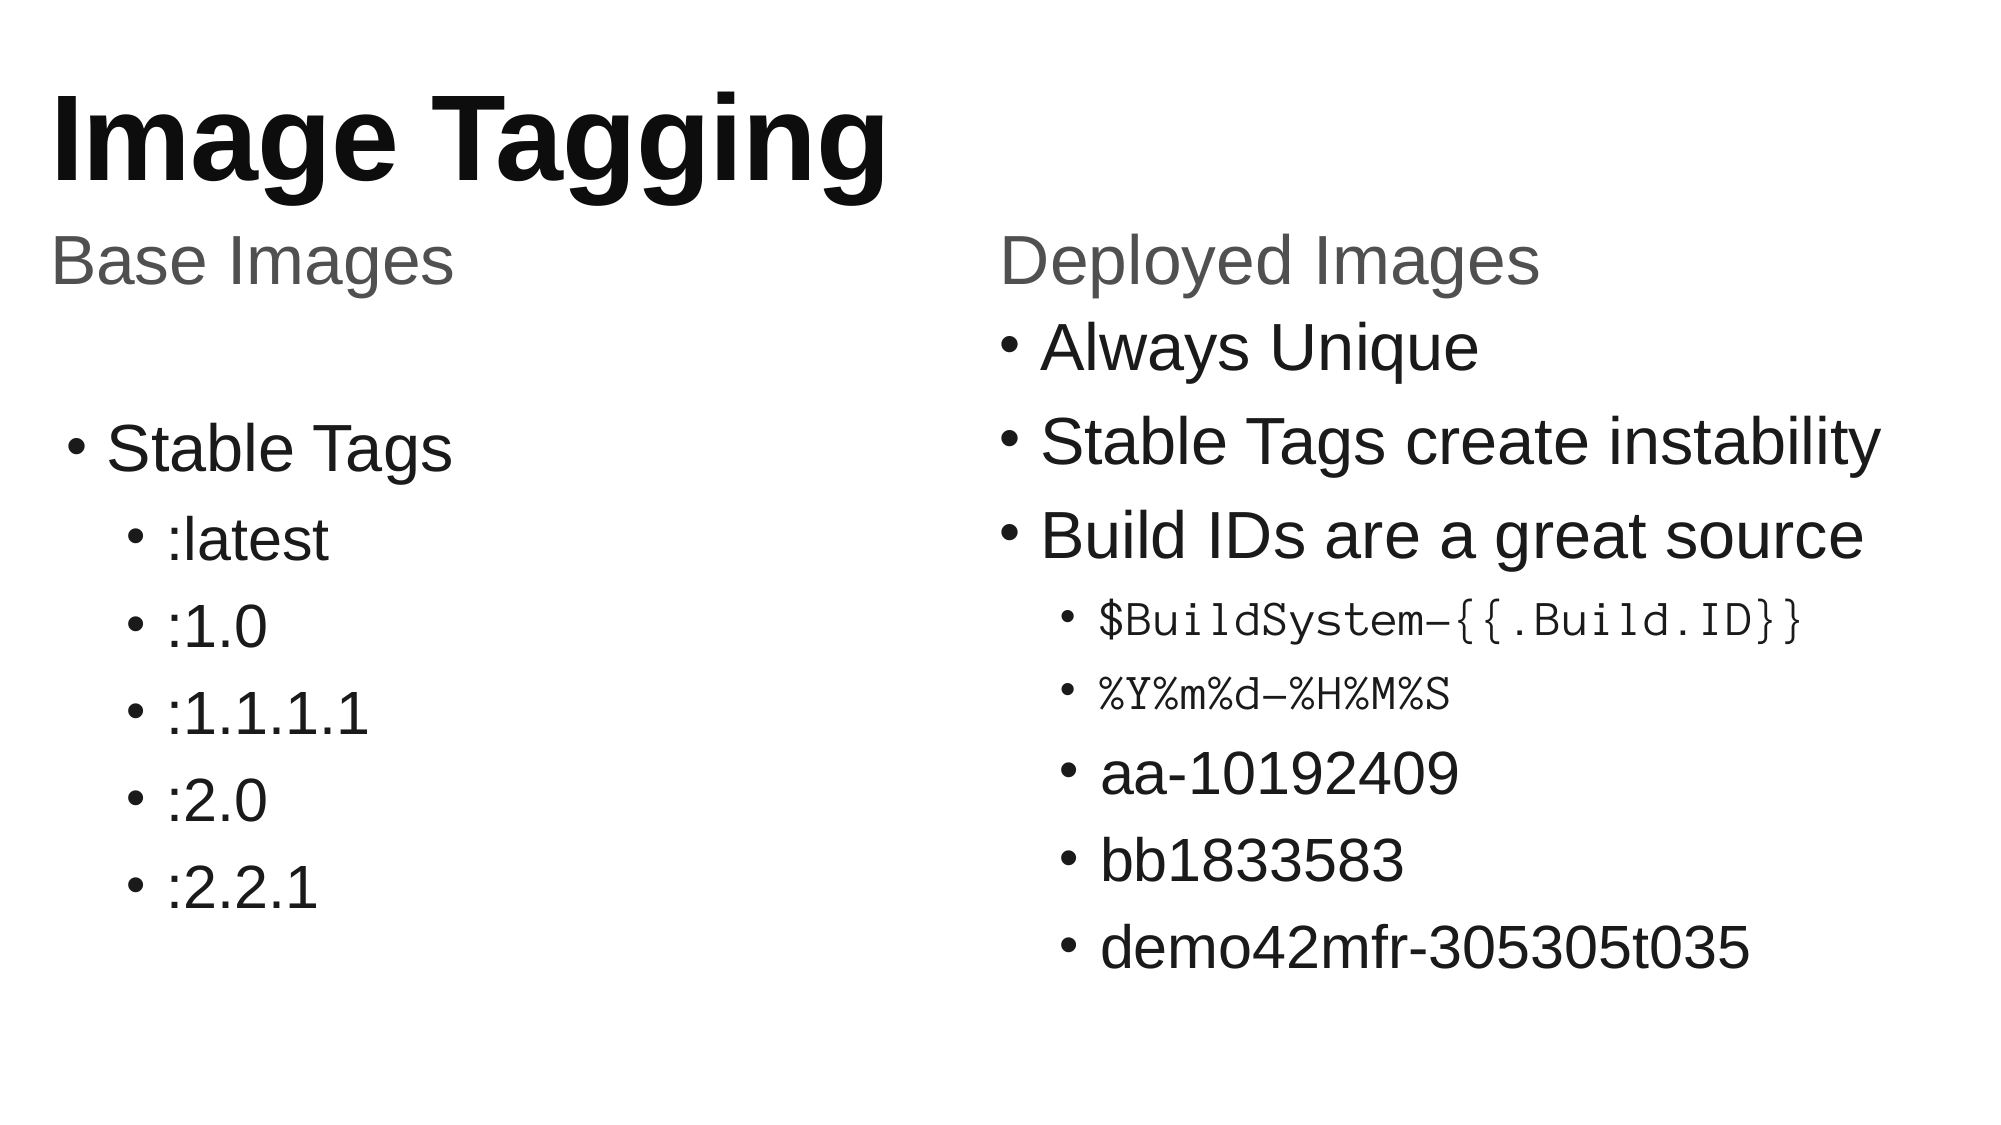

# Image Tagging
Base Images
Deployed Images
Always Unique
Stable Tags create instability
Build IDs are a great source
$BuildSystem-{{.Build.ID}}
%Y%m%d-%H%M%S
aa-10192409
bb1833583
demo42mfr-305305t035
Stable Tags
:latest
:1.0
:1.1.1.1
:2.0
:2.2.1